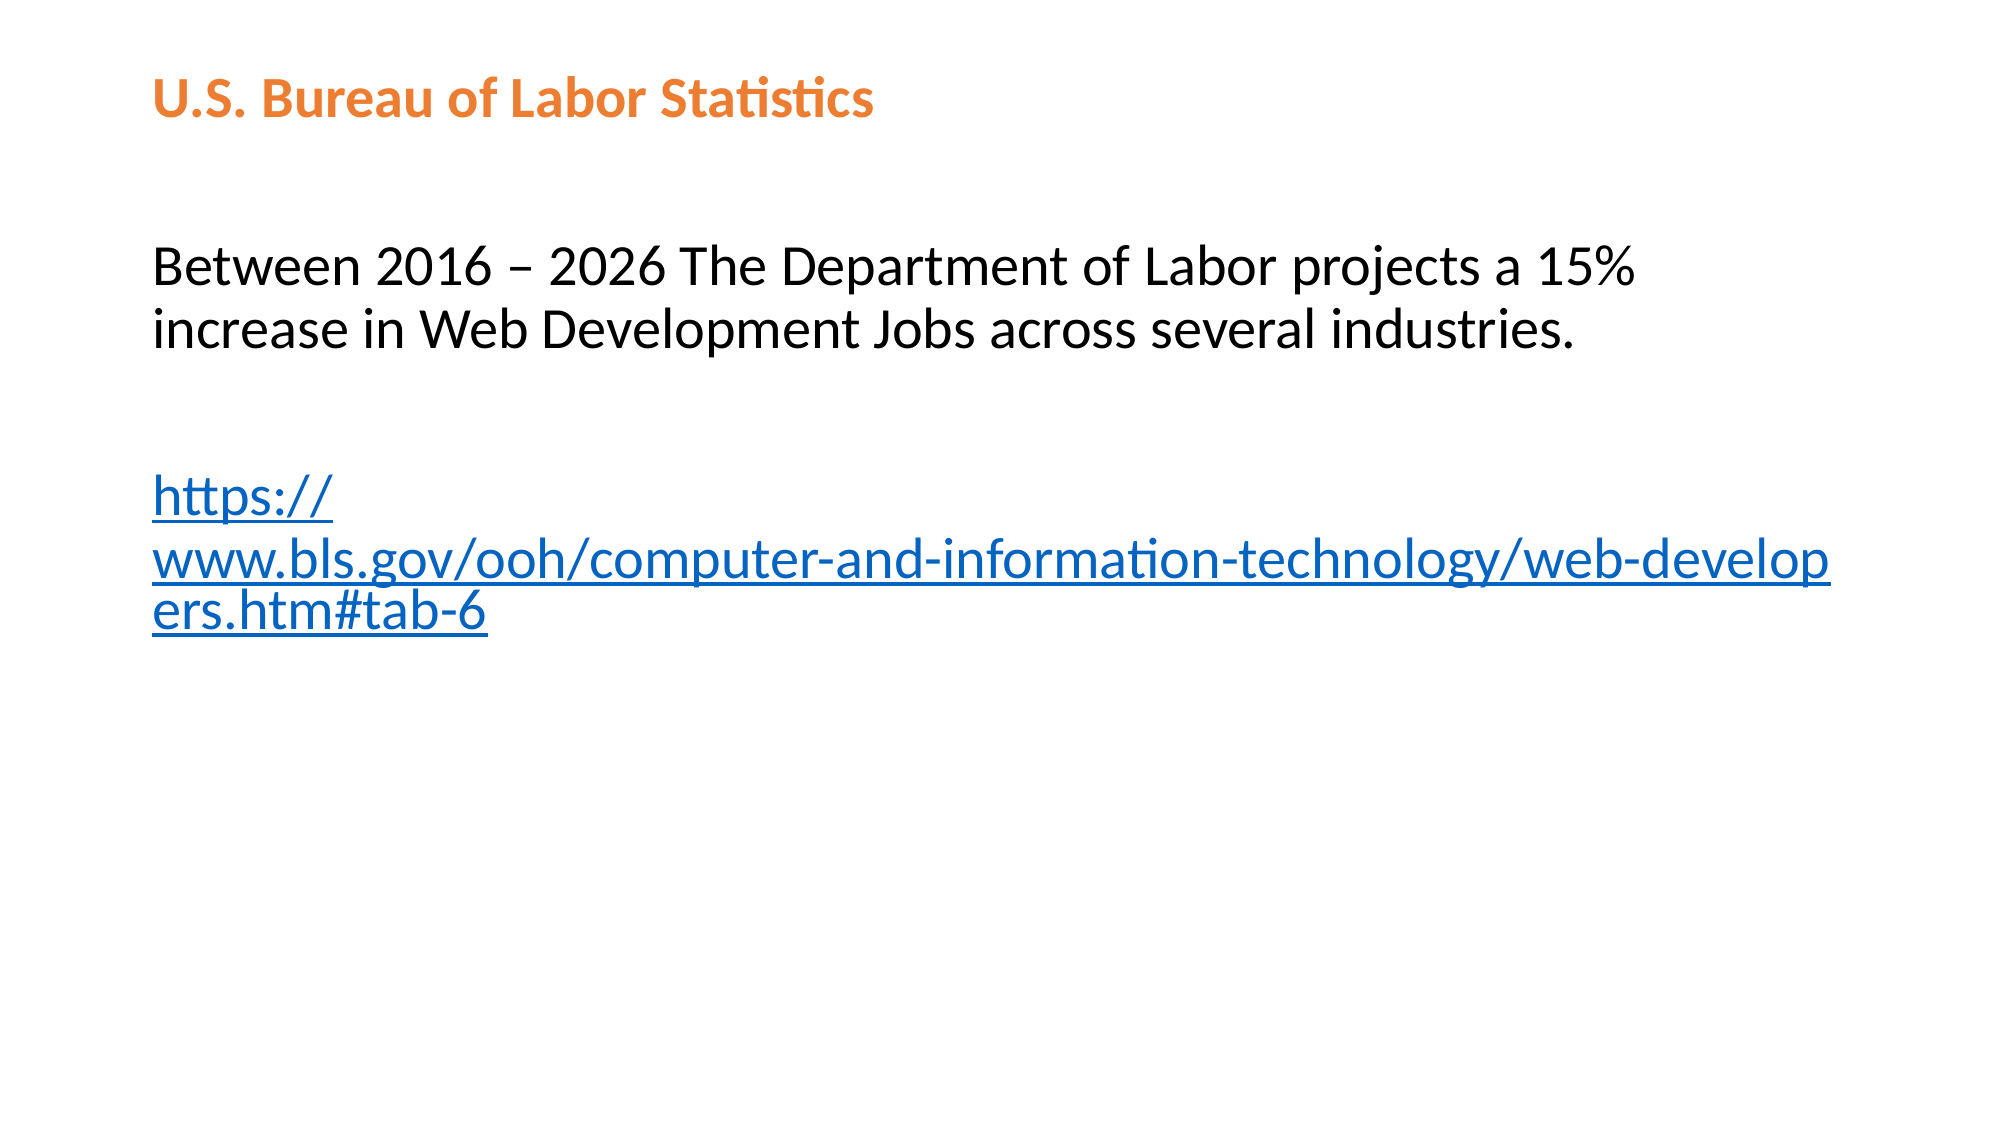

# U.S. Bureau of Labor Statistics

Between 2016 – 2026 The Department of Labor projects a 15% increase in Web Development Jobs across several industries.

https://www.bls.gov/ooh/computer-and-information-technology/web-developers.htm#tab-6